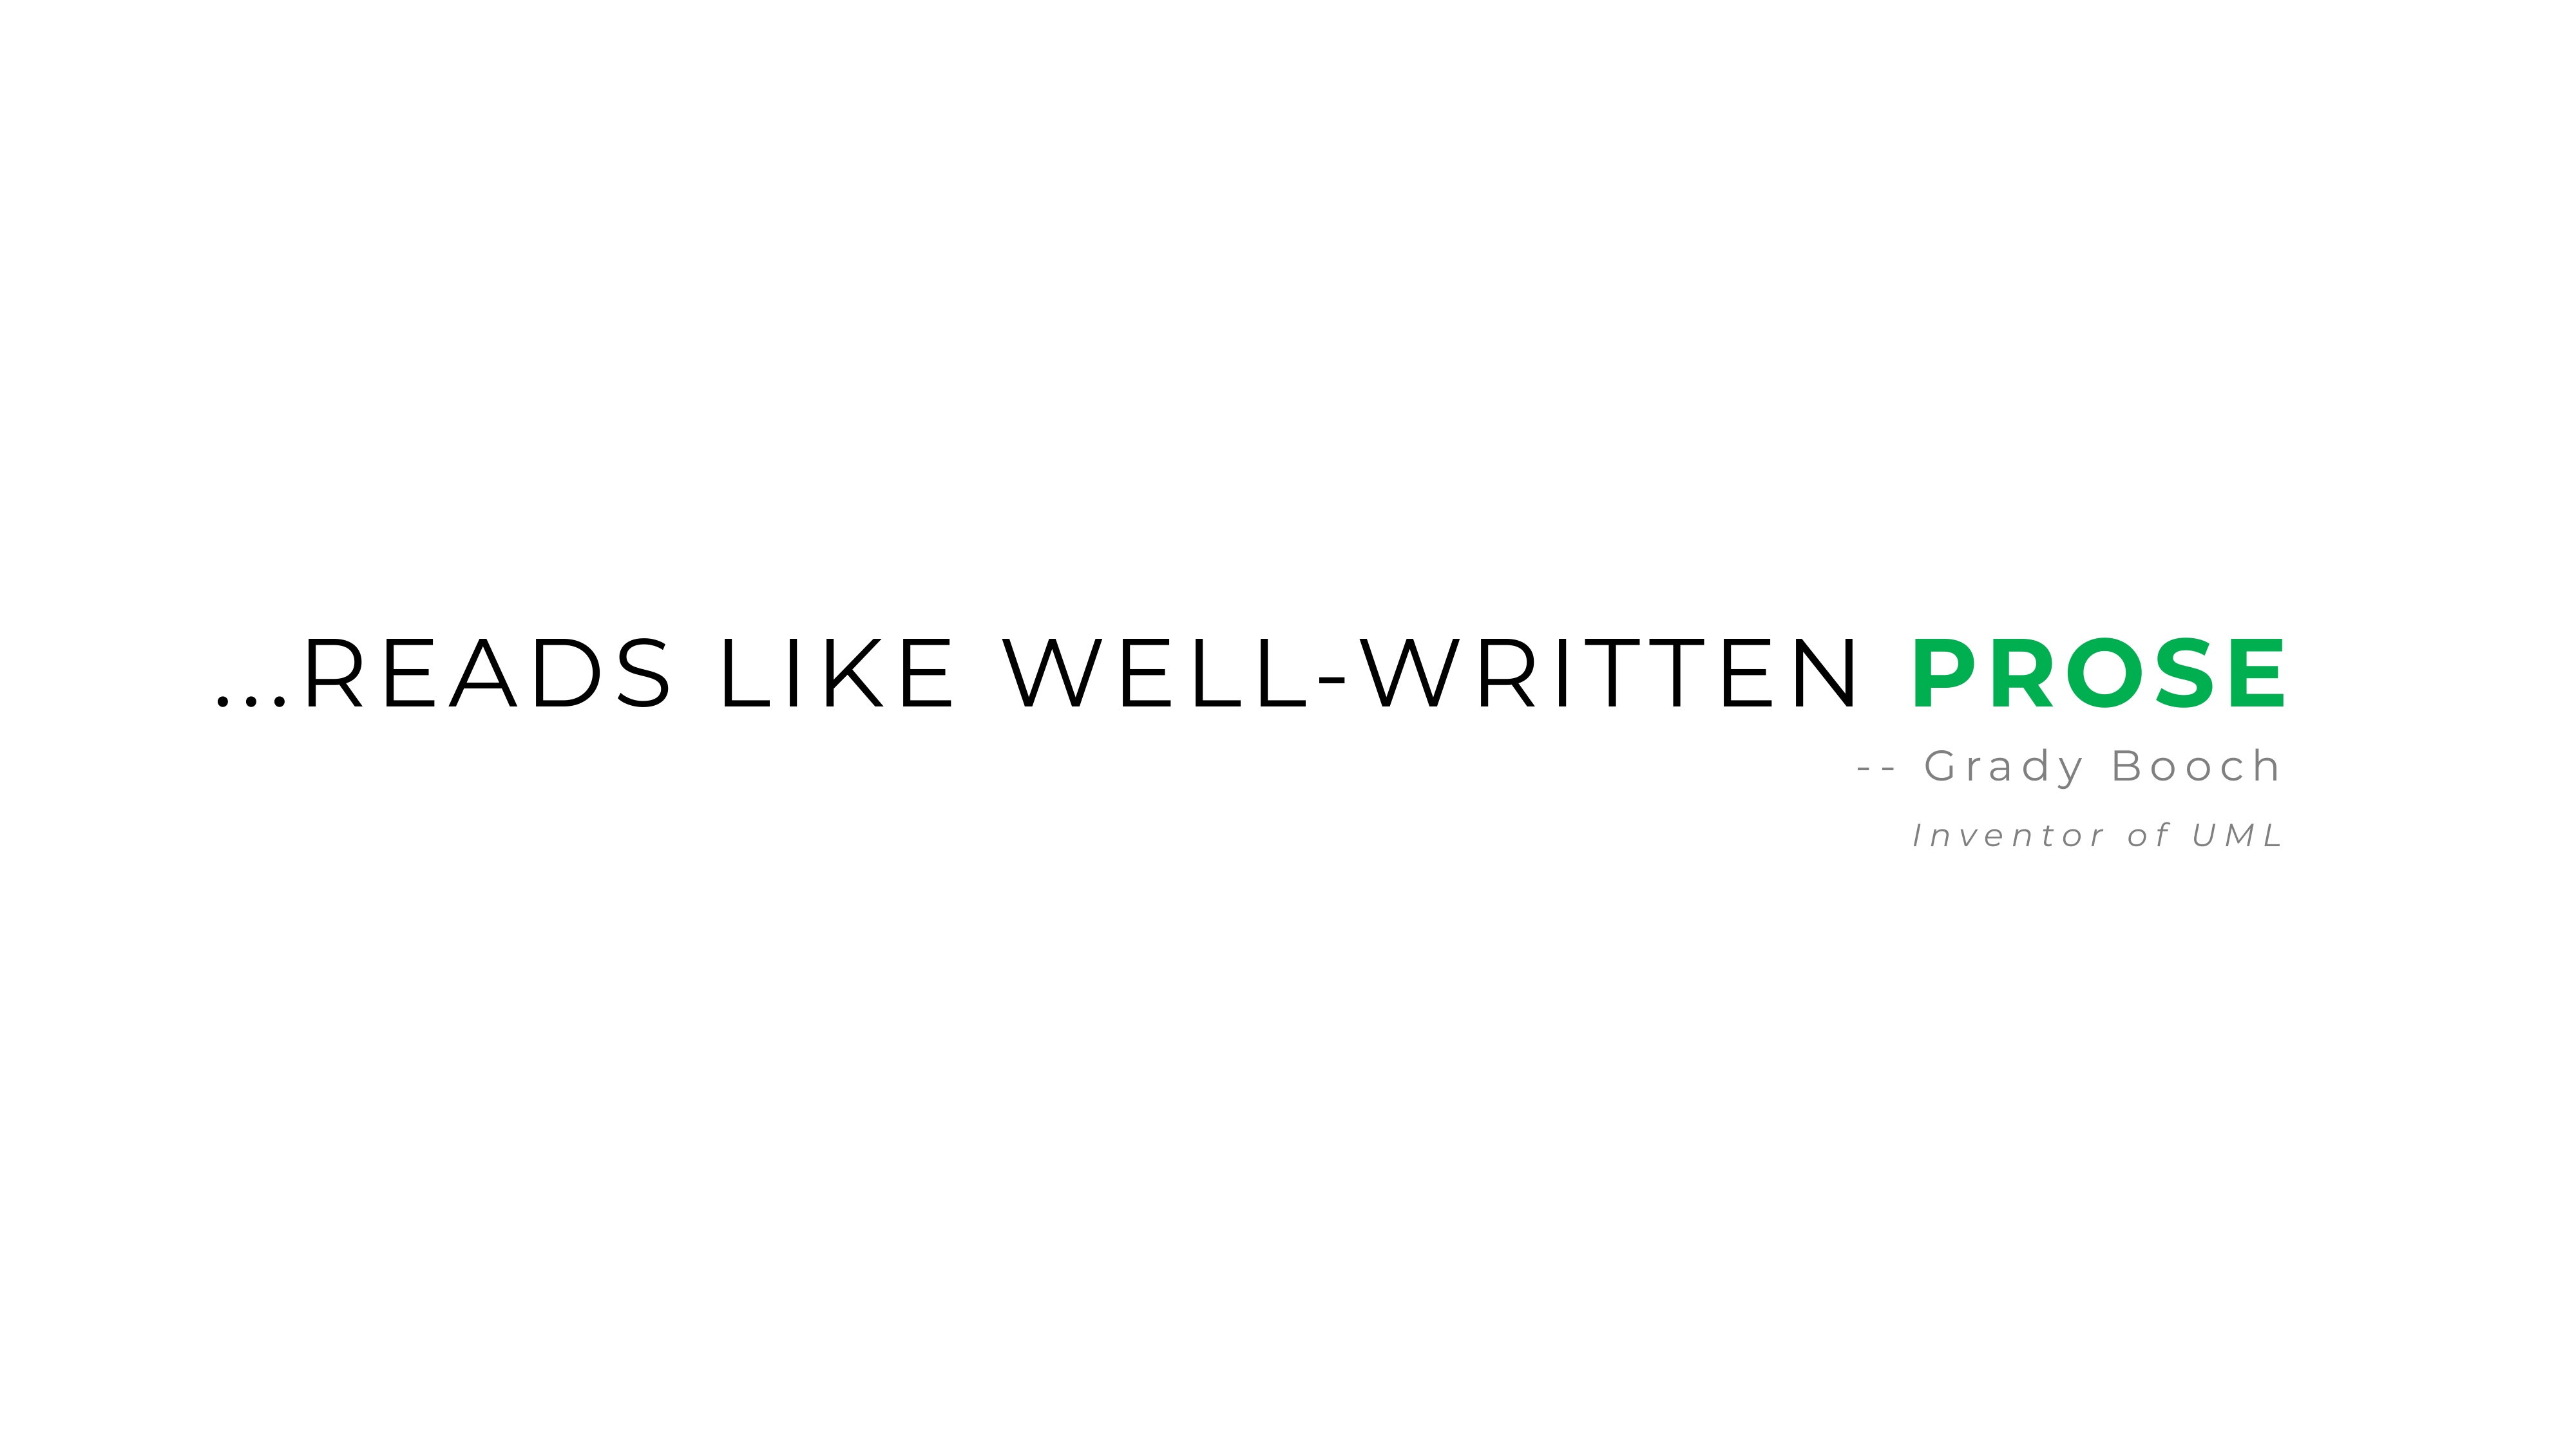

...reads like well-written prose
-- Grady Booch
Inventor of UML